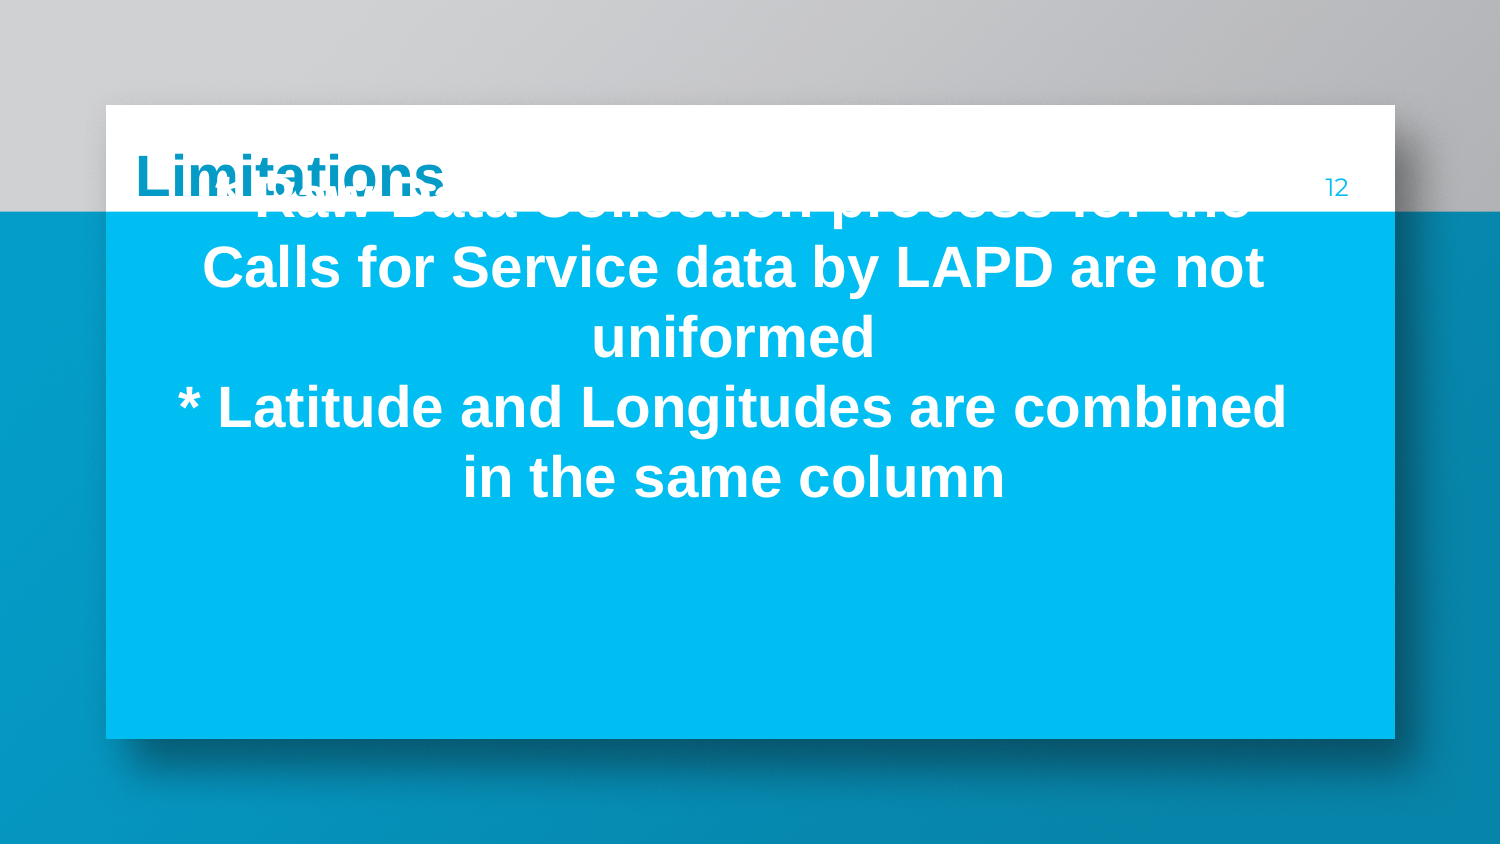

12
Limitations
* Raw Data Collection process for the Calls for Service data by LAPD are not uniformed
* Latitude and Longitudes are combined in the same column